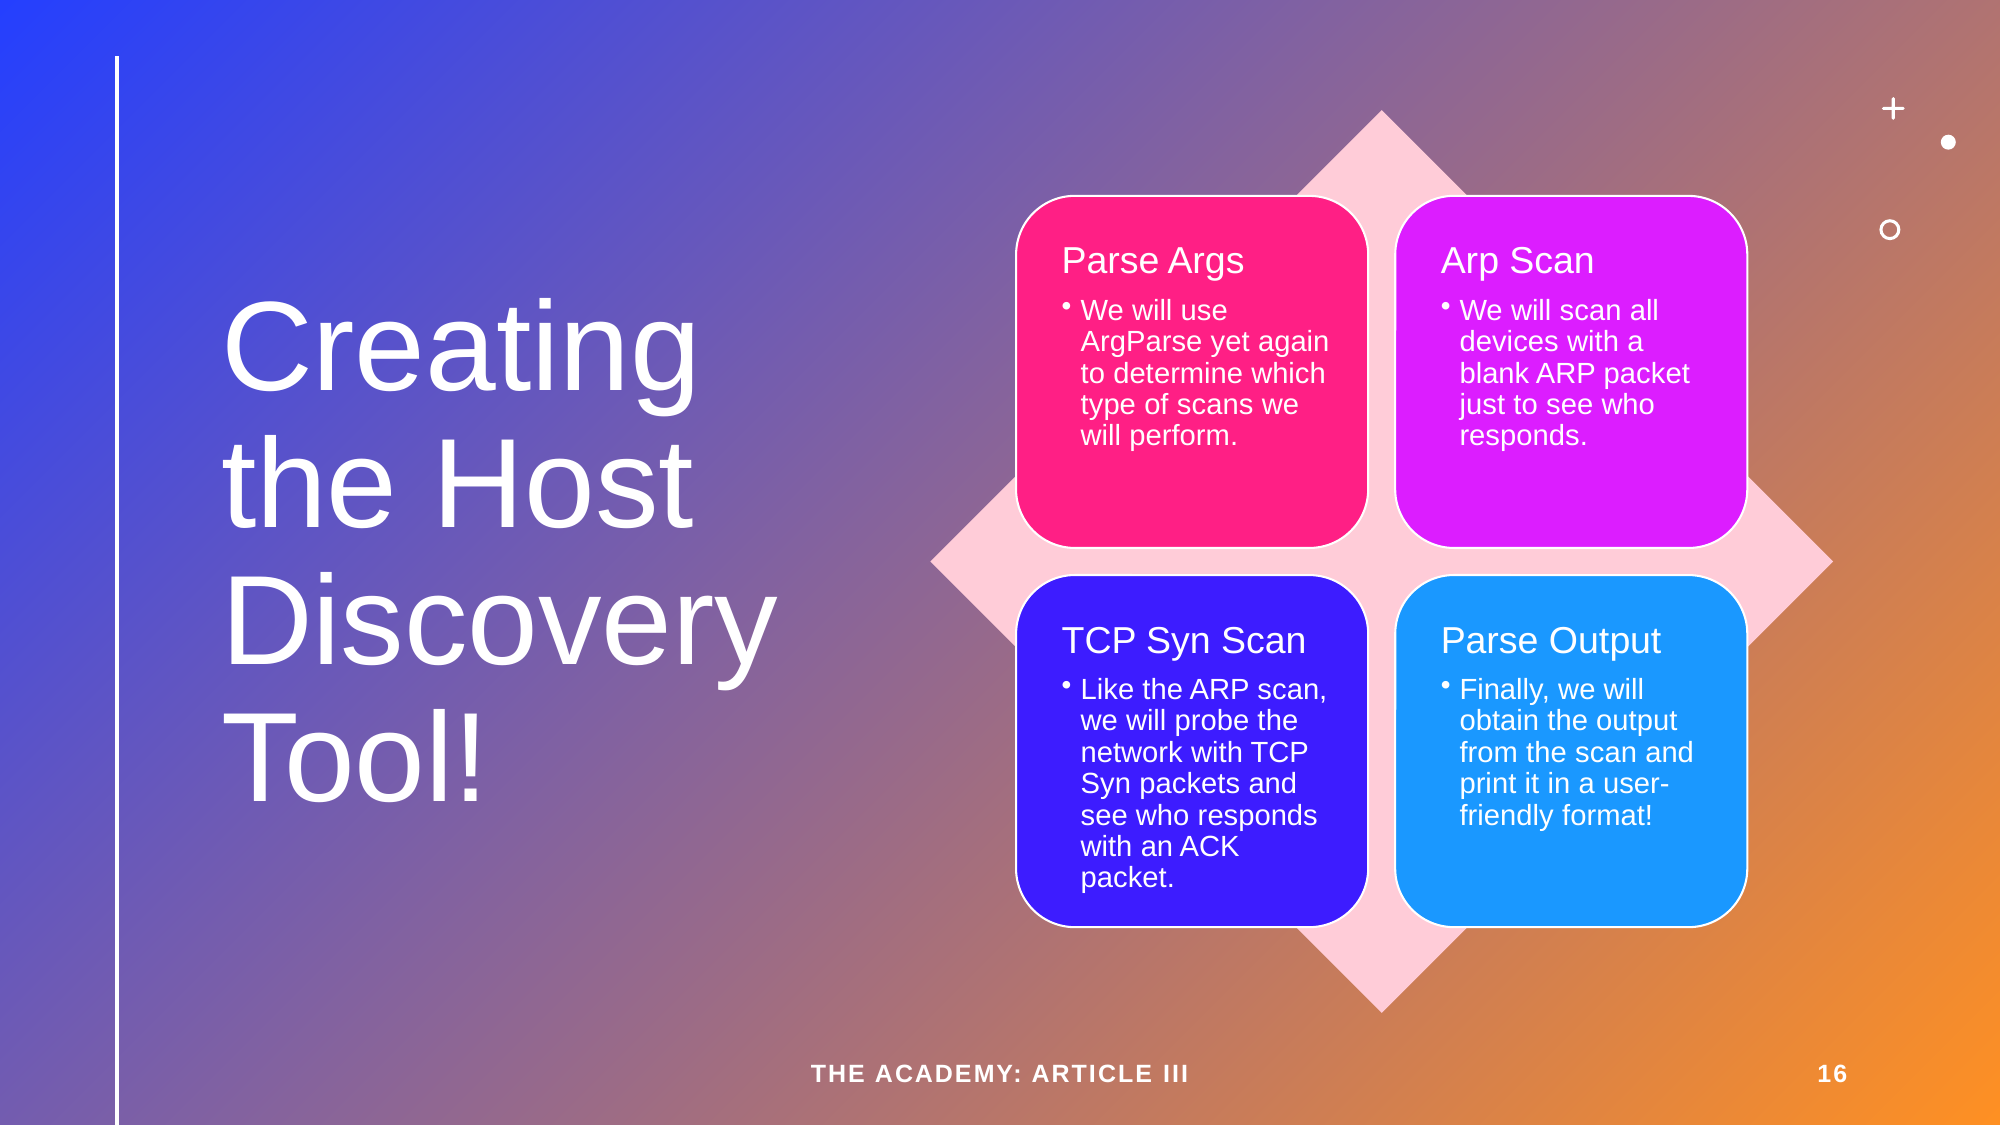

# Creating the Host Discovery Tool!

Parse Args
We will use ArgParse yet again to determine which type of scans we will perform.
Arp Scan
We will scan all devices with a blank ARP packet just to see who responds.
TCP Syn Scan
Like the ARP scan, we will probe the network with TCP Syn packets and see who responds with an ACK packet.
Parse Output
Finally, we will obtain the output from the scan and print it in a user-friendly format!

The Academy: Article III
16